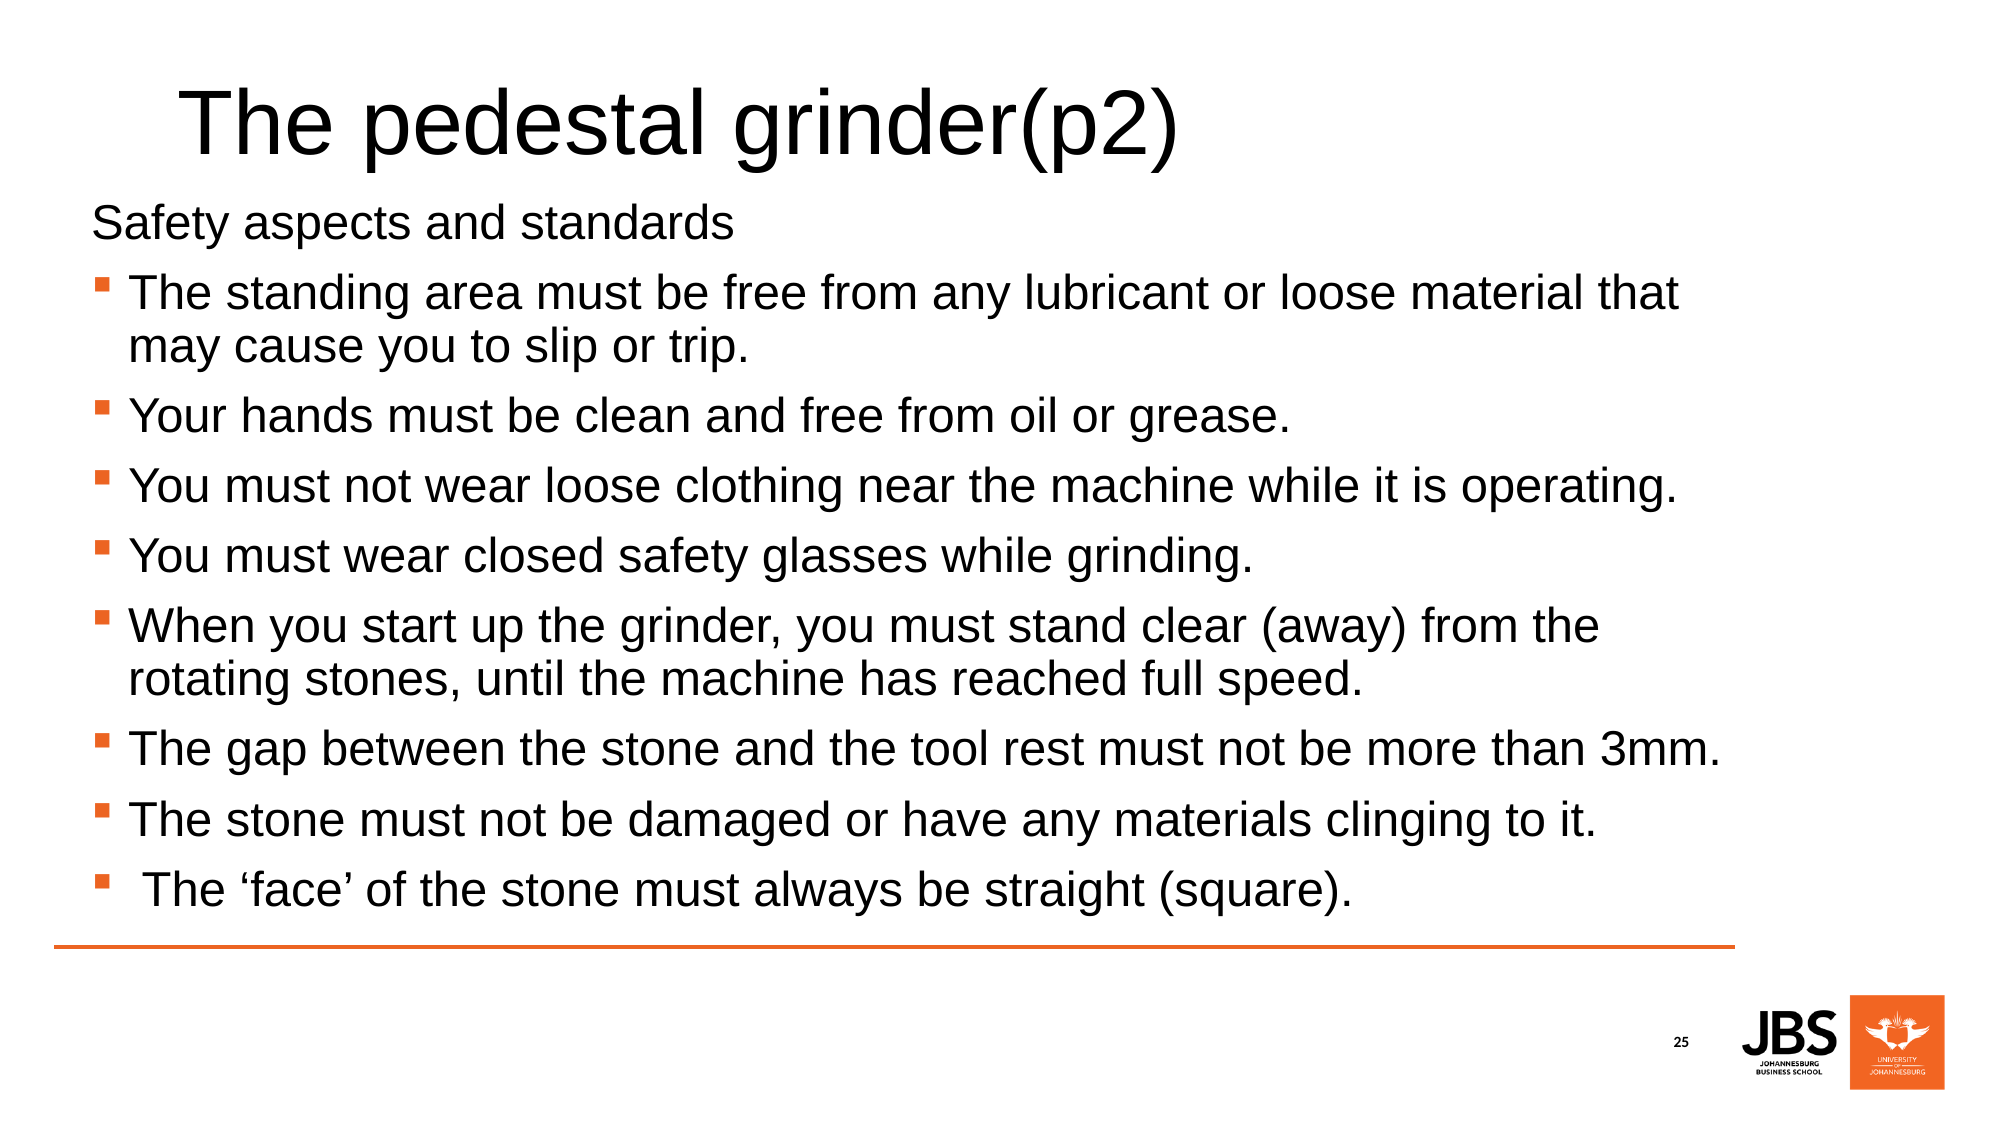

# The pedestal grinder(p2)
Safety aspects and standards
The standing area must be free from any lubricant or loose material that may cause you to slip or trip.
Your hands must be clean and free from oil or grease.
You must not wear loose clothing near the machine while it is operating.
You must wear closed safety glasses while grinding.
When you start up the grinder, you must stand clear (away) from the rotating stones, until the machine has reached full speed.
The gap between the stone and the tool rest must not be more than 3mm.
The stone must not be damaged or have any materials clinging to it.
 The ‘face’ of the stone must always be straight (square).